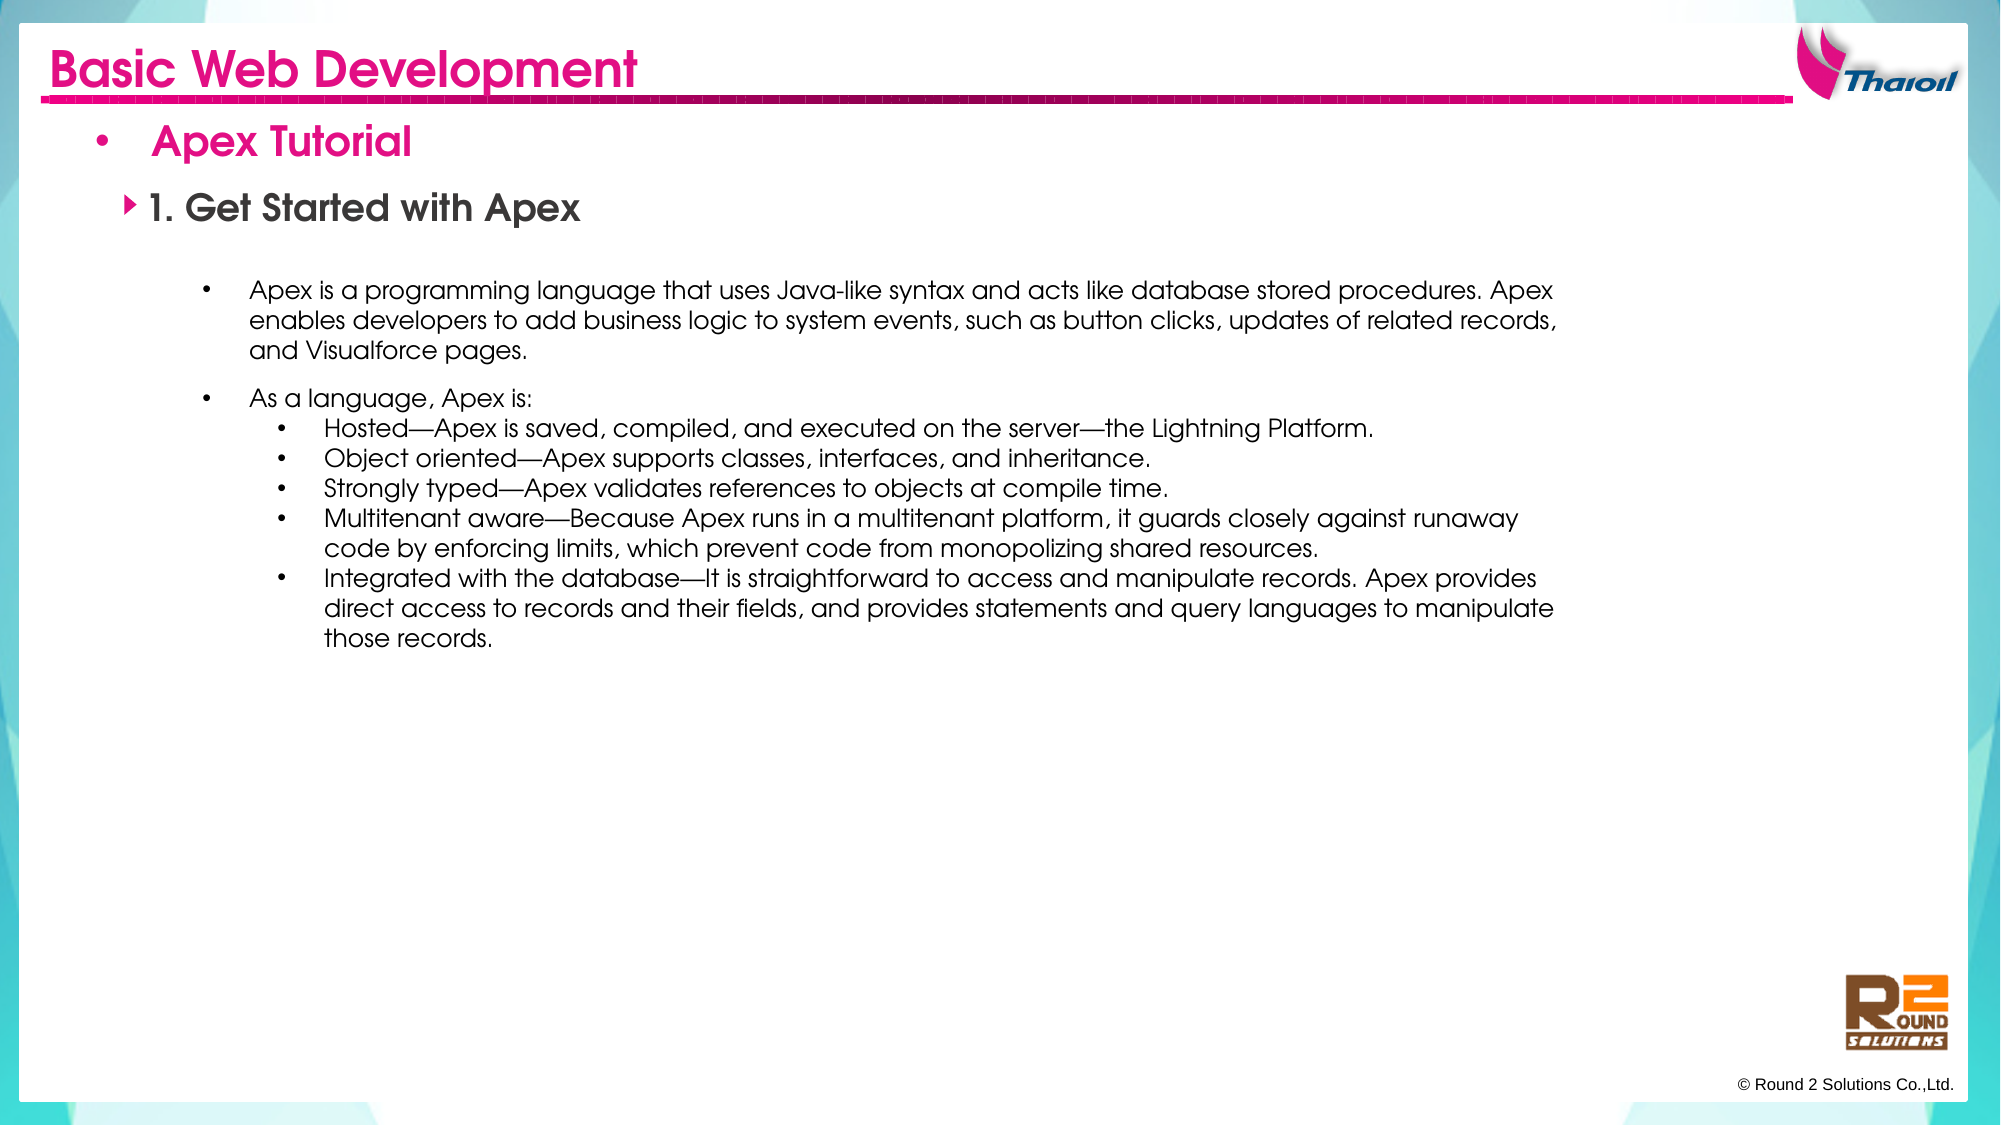

Basic Web Development
Apex Tutorial
1. Get Started with Apex
Apex is a programming language that uses Java-like syntax and acts like database stored procedures. Apex enables developers to add business logic to system events, such as button clicks, updates of related records, and Visualforce pages.

As a language, Apex is:
Hosted—Apex is saved, compiled, and executed on the server—the Lightning Platform.
Object oriented—Apex supports classes, interfaces, and inheritance.
Strongly typed—Apex validates references to objects at compile time.
Multitenant aware—Because Apex runs in a multitenant platform, it guards closely against runaway code by enforcing limits, which prevent code from monopolizing shared resources.
Integrated with the database—It is straightforward to access and manipulate records. Apex provides direct access to records and their fields, and provides statements and query languages to manipulate those records.